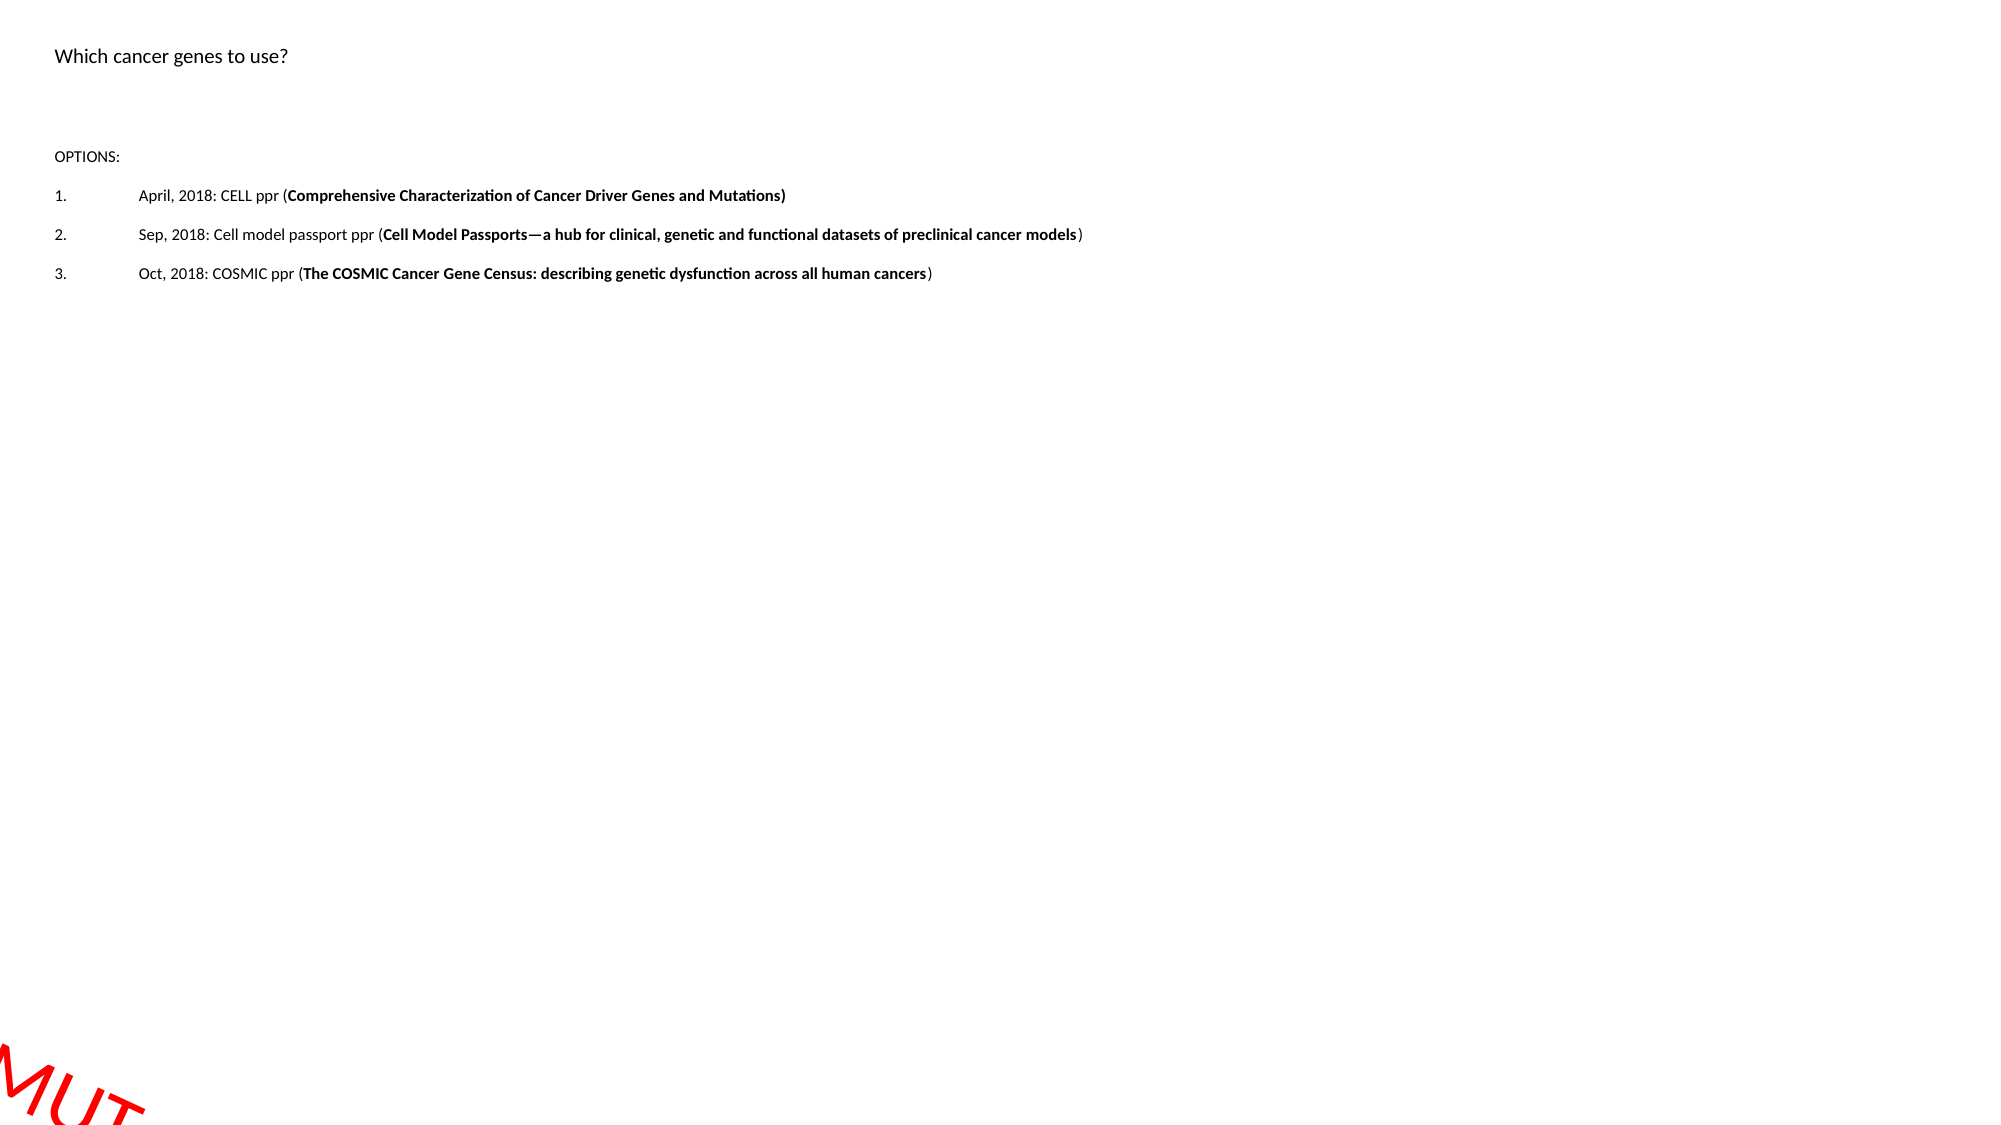

# Which cancer genes to use?
OPTIONS:
April, 2018: CELL ppr (Comprehensive Characterization of Cancer Driver Genes and Mutations)
Sep, 2018: Cell model passport ppr (Cell Model Passports—a hub for clinical, genetic and functional datasets of preclinical cancer models)
Oct, 2018: COSMIC ppr (The COSMIC Cancer Gene Census: describing genetic dysfunction across all human cancers)
MUT